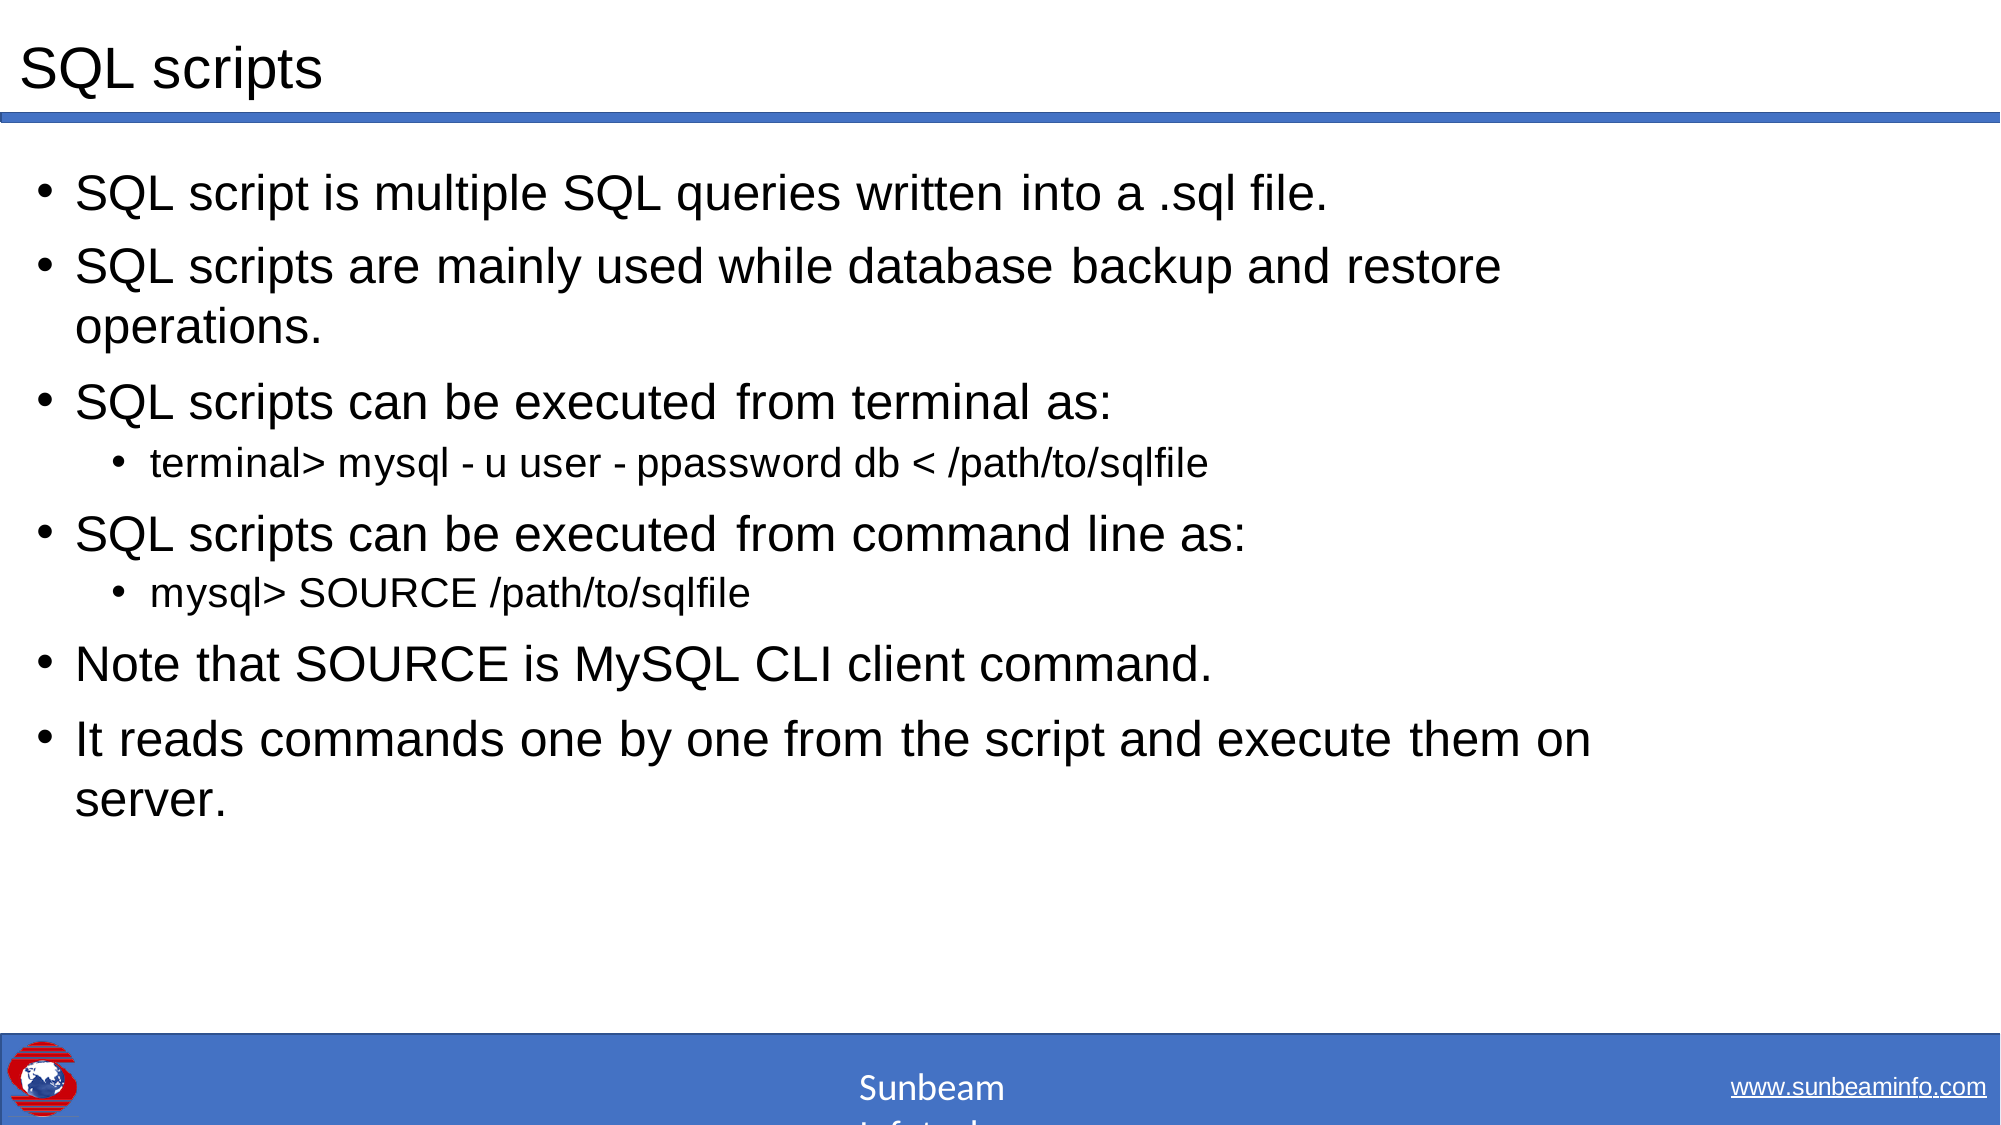

# SQL scripts

SQL script is multiple SQL queries written into a .sql file.
SQL scripts are mainly used while database backup and restore operations.
SQL scripts can be executed from terminal as:
terminal> mysql -u user -ppassword db < /path/to/sqlfile
SQL scripts can be executed from command line as:
mysql> SOURCE /path/to/sqlfile
Note that SOURCE is MySQL CLI client command.
It reads commands one by one from the script and execute them on server.
Sunbeam Infotech
www.sunbeaminfo.com